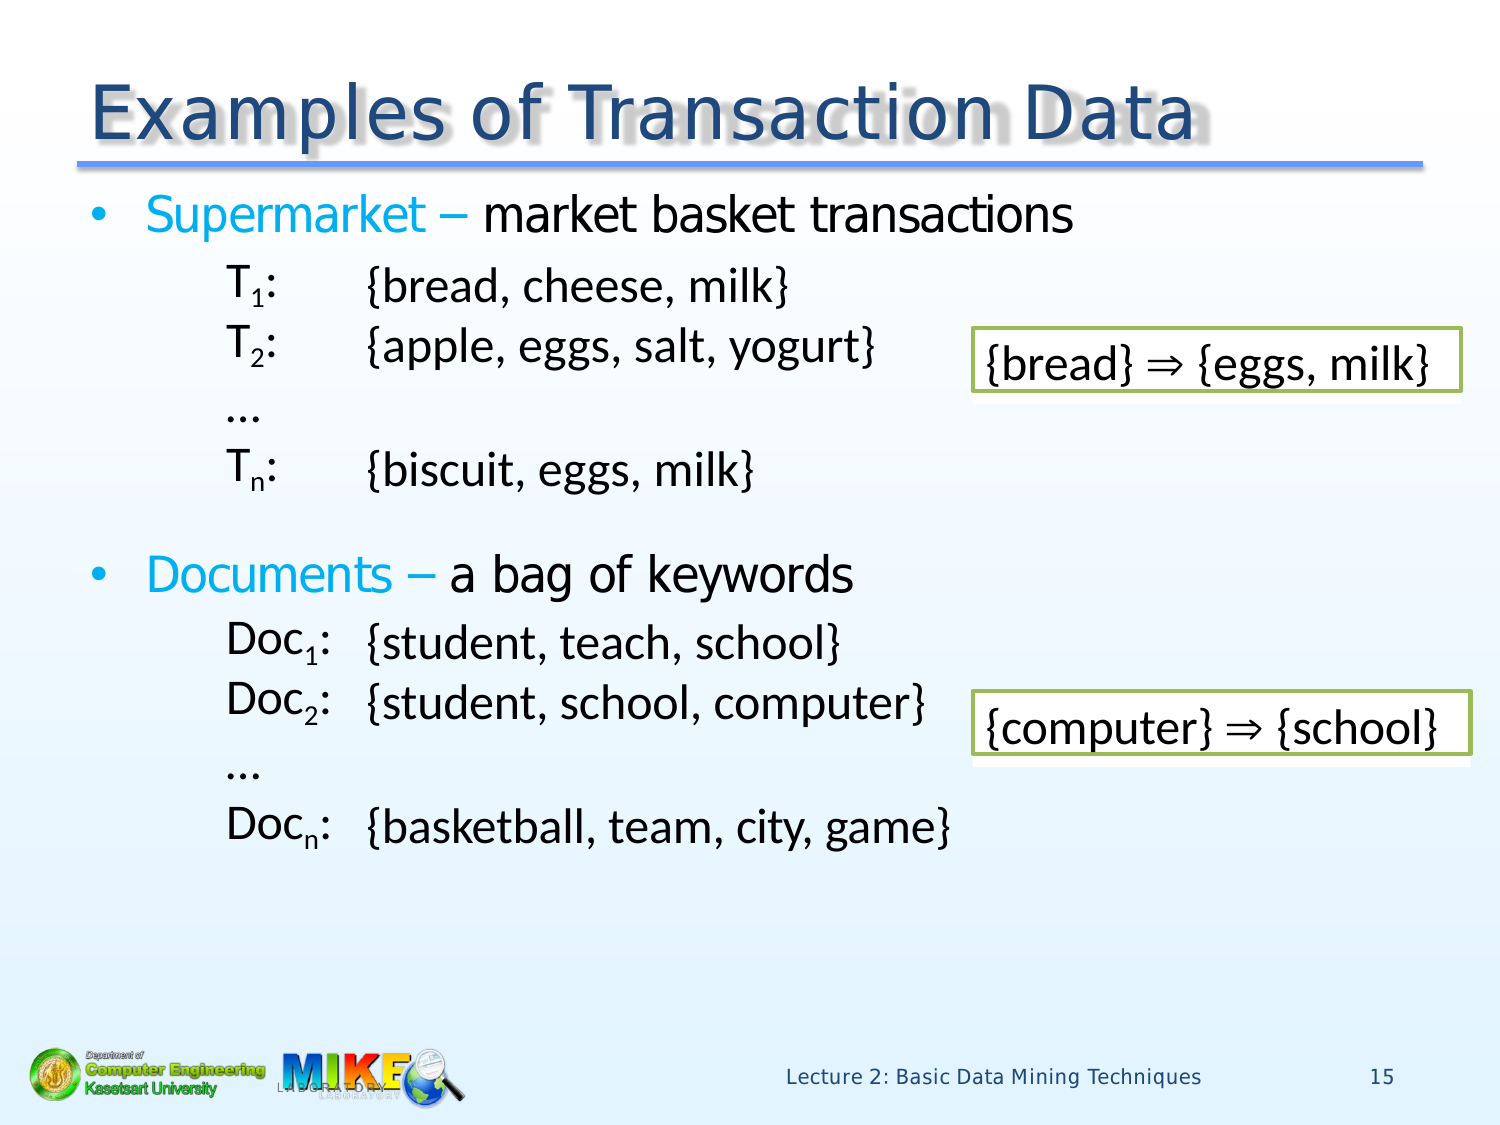

# Examples of Transaction Data
Supermarket – market basket transactions
| T1: | {bread, cheese, milk} |
| --- | --- |
| T2: | {apple, eggs, salt, yogurt} |
| … |  |
| Tn: | {biscuit, eggs, milk} |

{bread} ⇒ {eggs, milk}
Documents – a bag of keywords
| Doc1: | {student, teach, school} |
| --- | --- |
| Doc2: | {student, school, computer} |
| … |  |
| Docn: | {basketball, team, city, game} |

{computer} ⇒ {school}
Lecture 2: Basic Data Mining Techniques
15